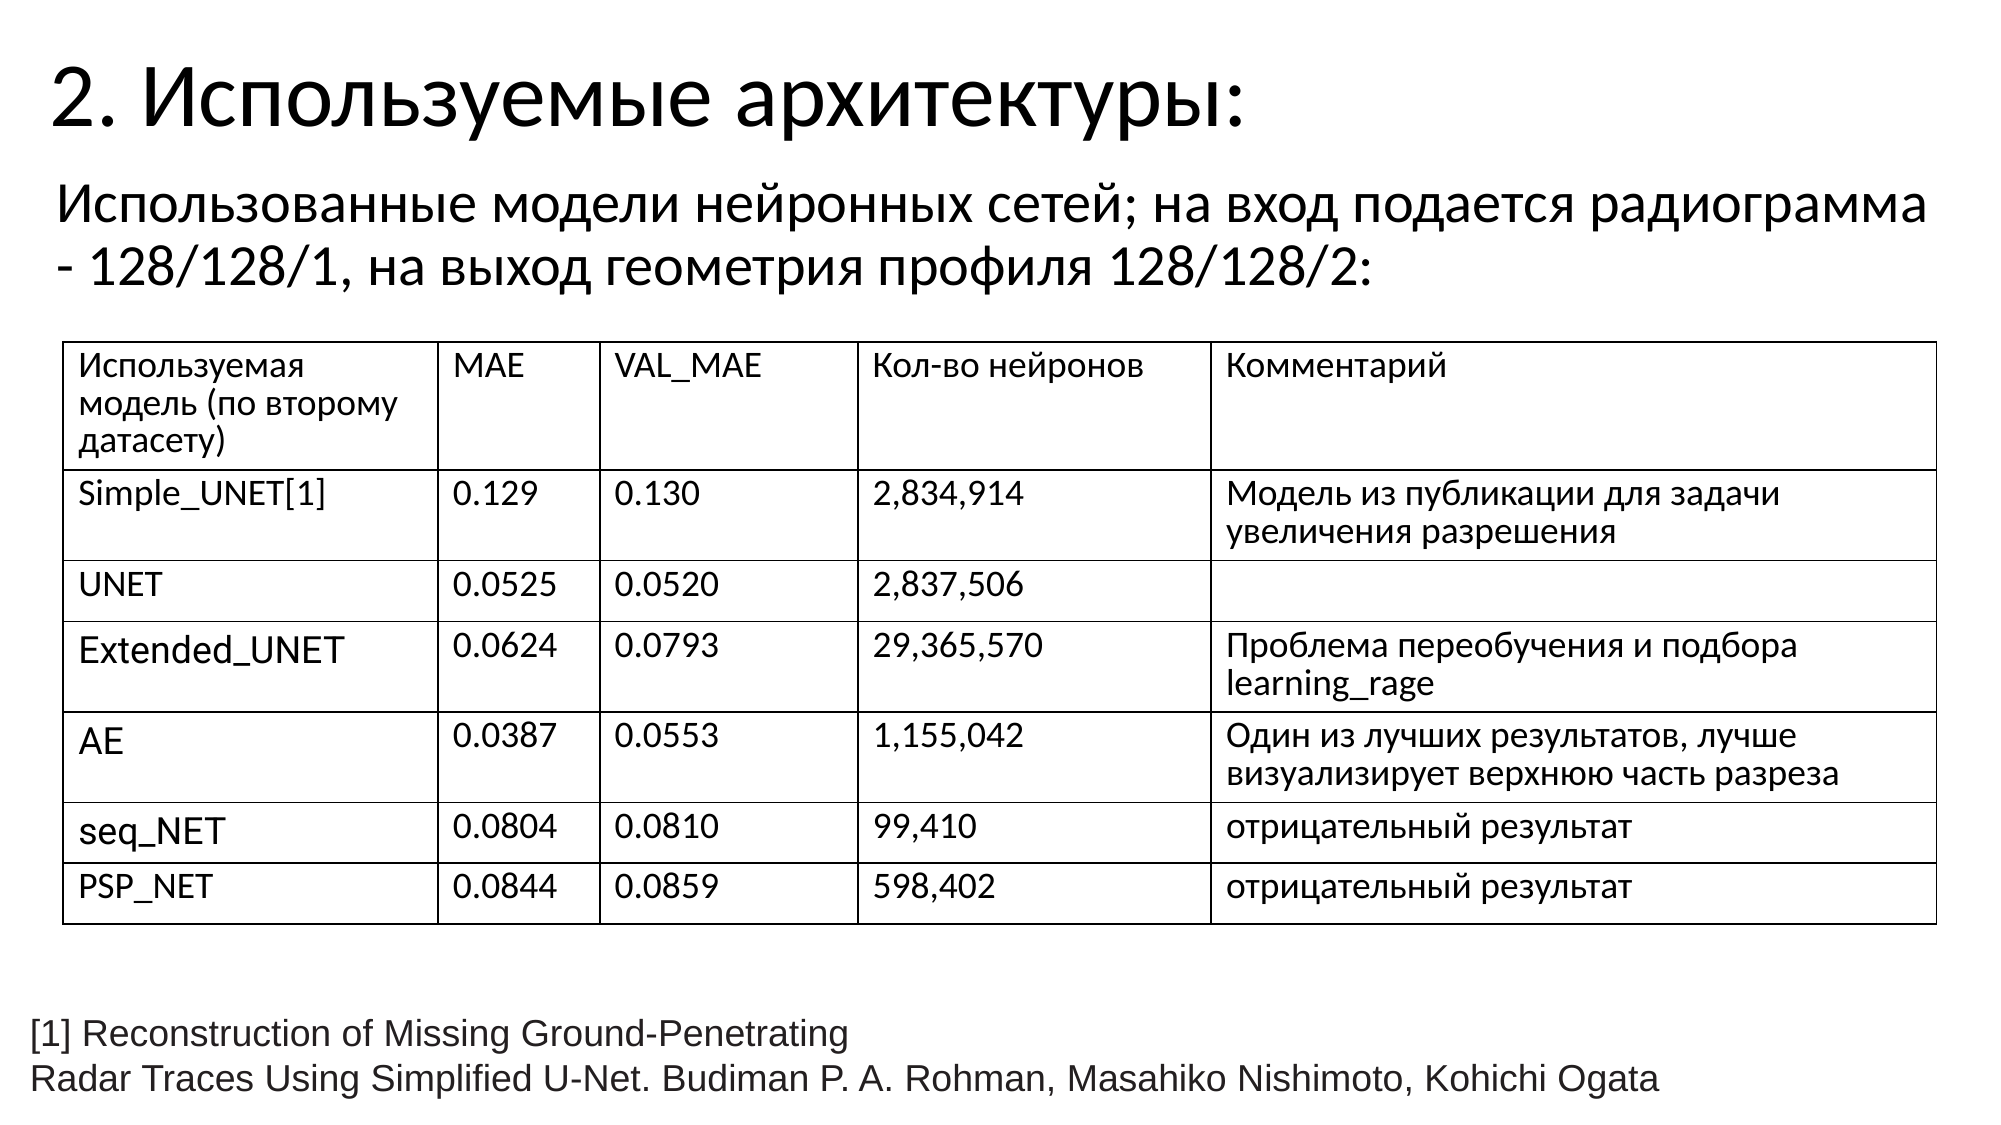

# 2. Используемые архитектуры:
Использованные модели нейронных сетей; на вход подается радиограмма  - 128/128/1, на выход геометрия профиля 128/128/2:

| Используемая модель (по второму датасету) | MAE | VAL\_MAE | Кол-во нейронов | Комментарий |
| --- | --- | --- | --- | --- |
| Simple\_UNET[1] | 0.129 | 0.130 | 2,834,914 | Модель из публикации для задачи увеличения разрешения |
| UNET | 0.0525 | 0.0520 | 2,837,506 |  |
| Extended\_UNET | 0.0624 | 0.0793 | 29,365,570 | Проблема переобучения и подбора learning\_rage |
| AE | 0.0387 | 0.0553 | 1,155,042 | Один из лучших результатов, лучше визуализирует верхнюю часть разреза |
| seq\_NET | 0.0804 | 0.0810 | 99,410 | отрицательный результат |
| PSP\_NET | 0.0844 | 0.0859 | 598,402 | отрицательный результат |
[1] Reconstruction of Missing Ground-Penetrating
Radar Traces Using Simplified U-Net. Budiman P. A. Rohman, Masahiko Nishimoto, Kohichi Ogata